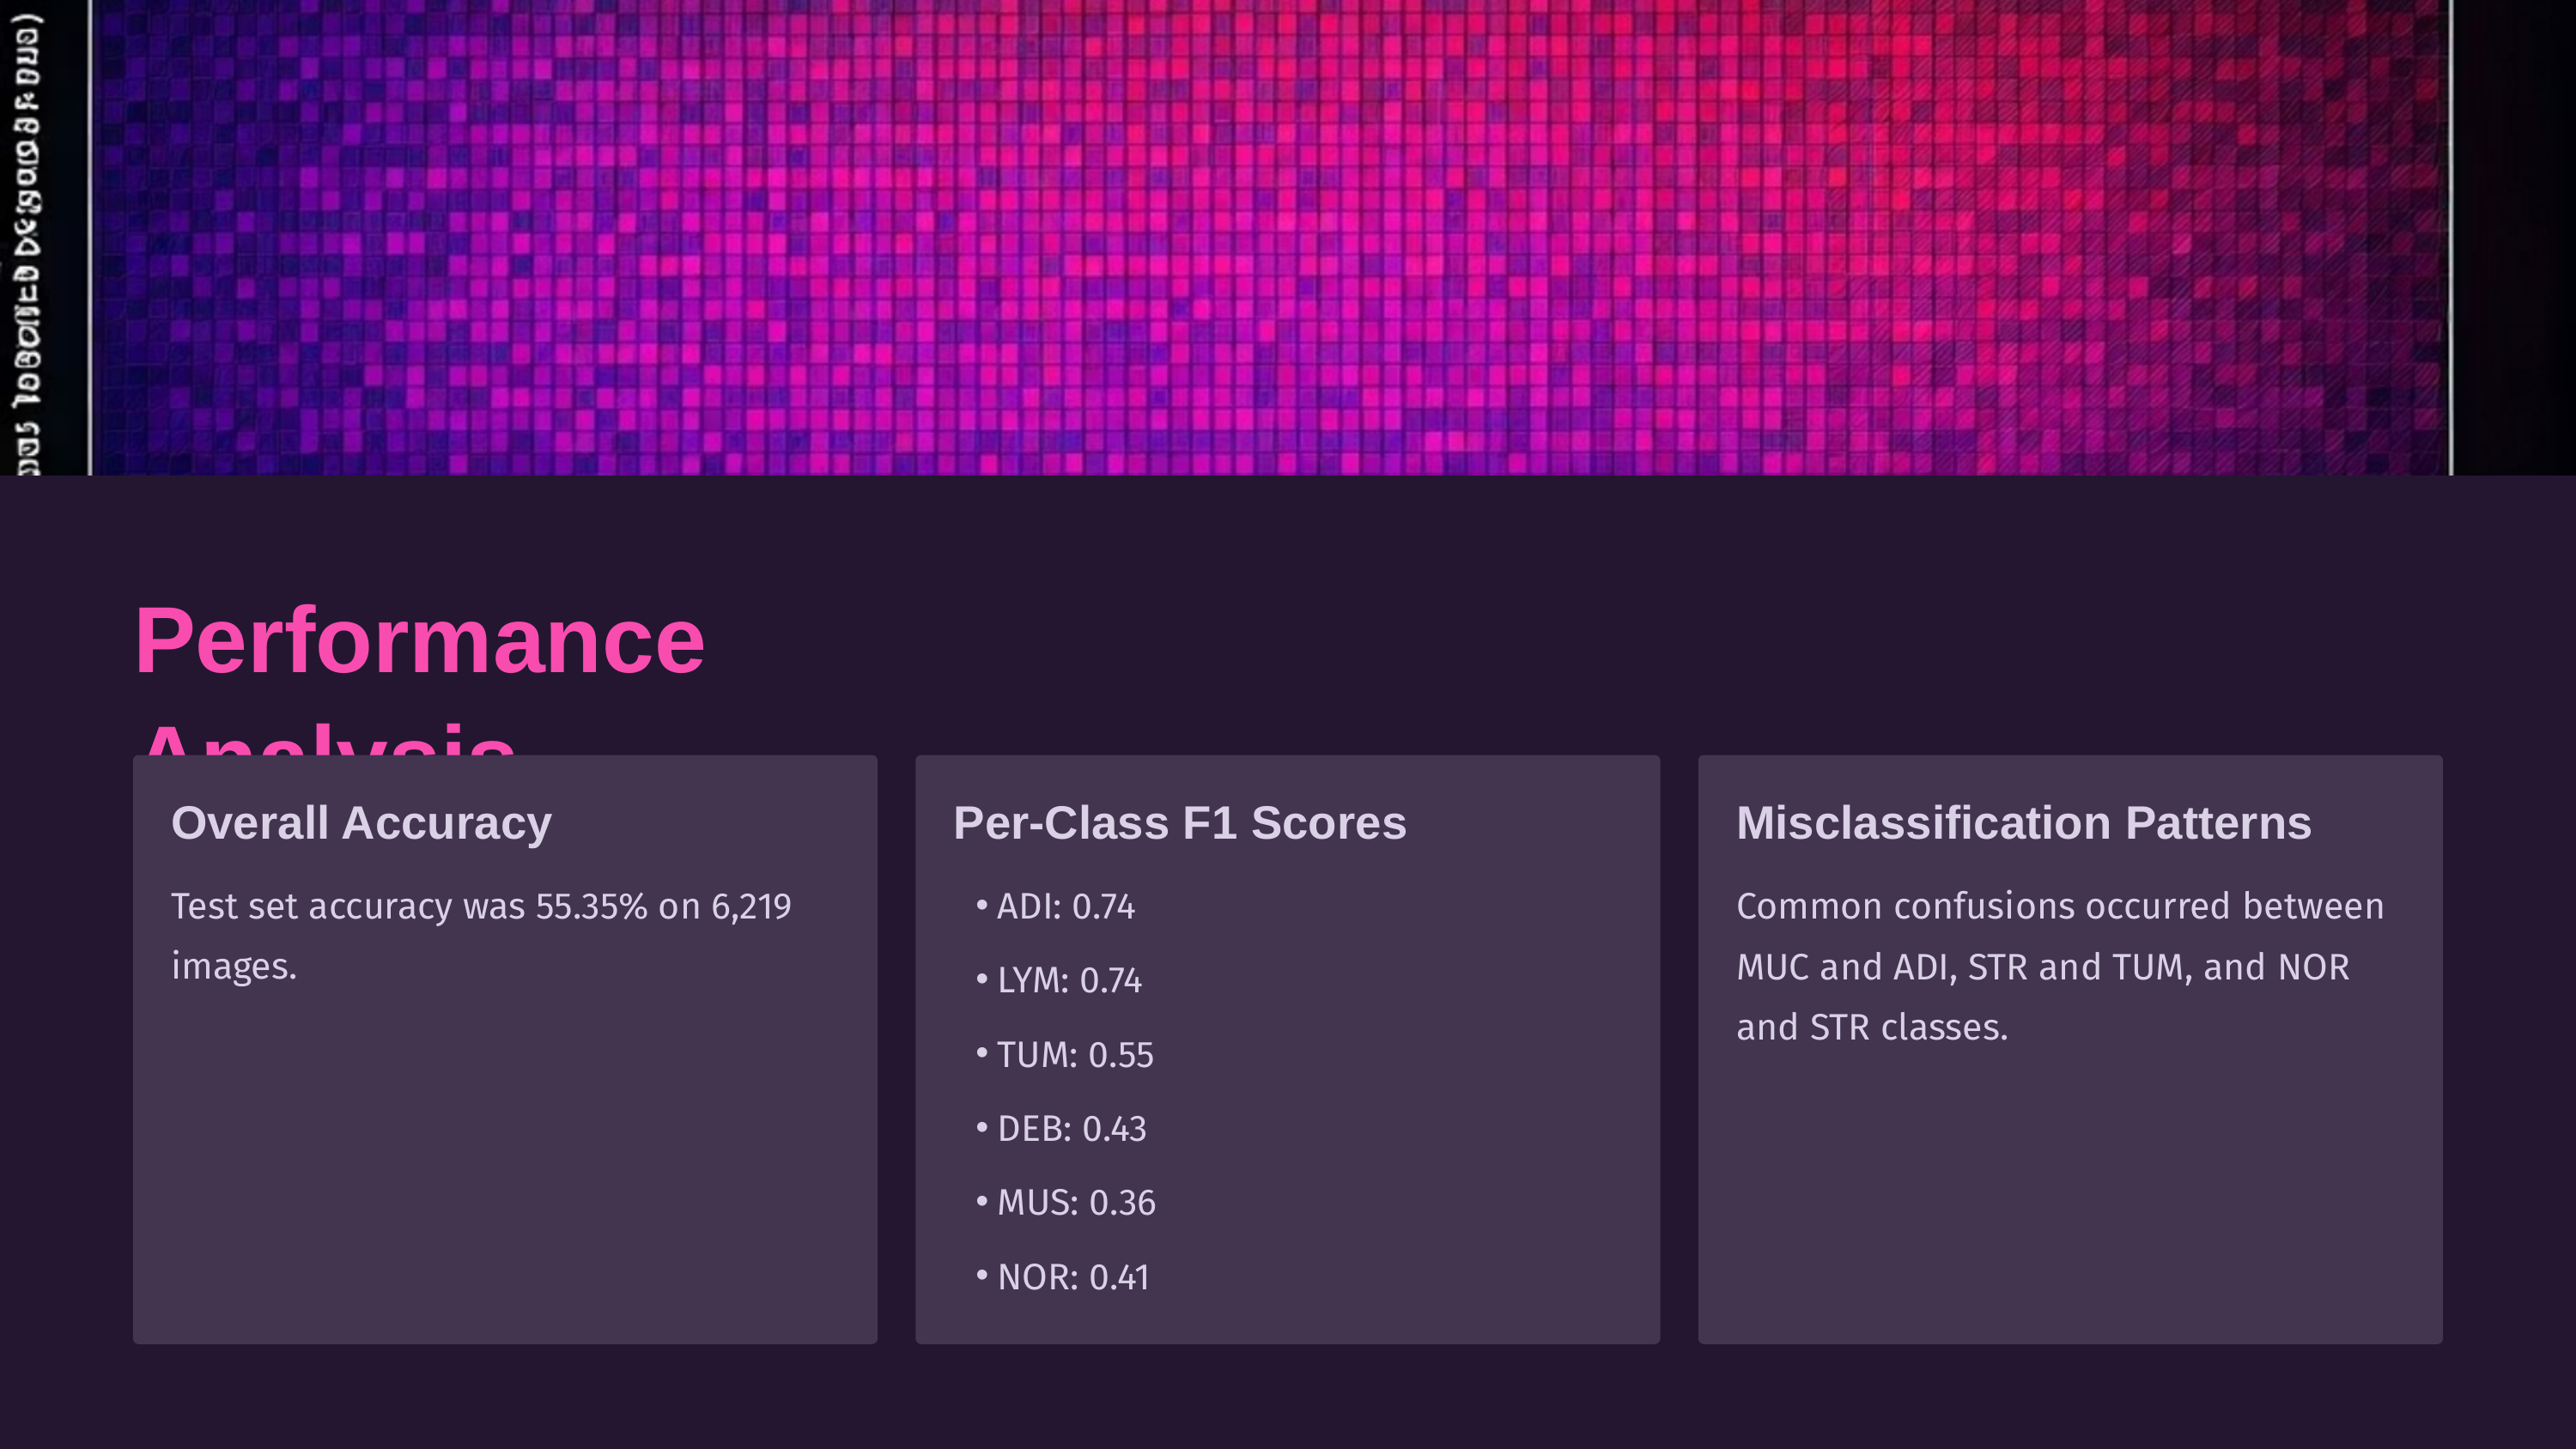

Performance Analysis

Overall Accuracy

Per-Class F1 Scores

Misclassification Patterns

Test set accuracy was 55.35% on 6,219 images.

ADI: 0.74

Common confusions occurred between MUC and ADI, STR and TUM, and NOR and STR classes.

LYM: 0.74

TUM: 0.55

DEB: 0.43

MUS: 0.36

NOR: 0.41